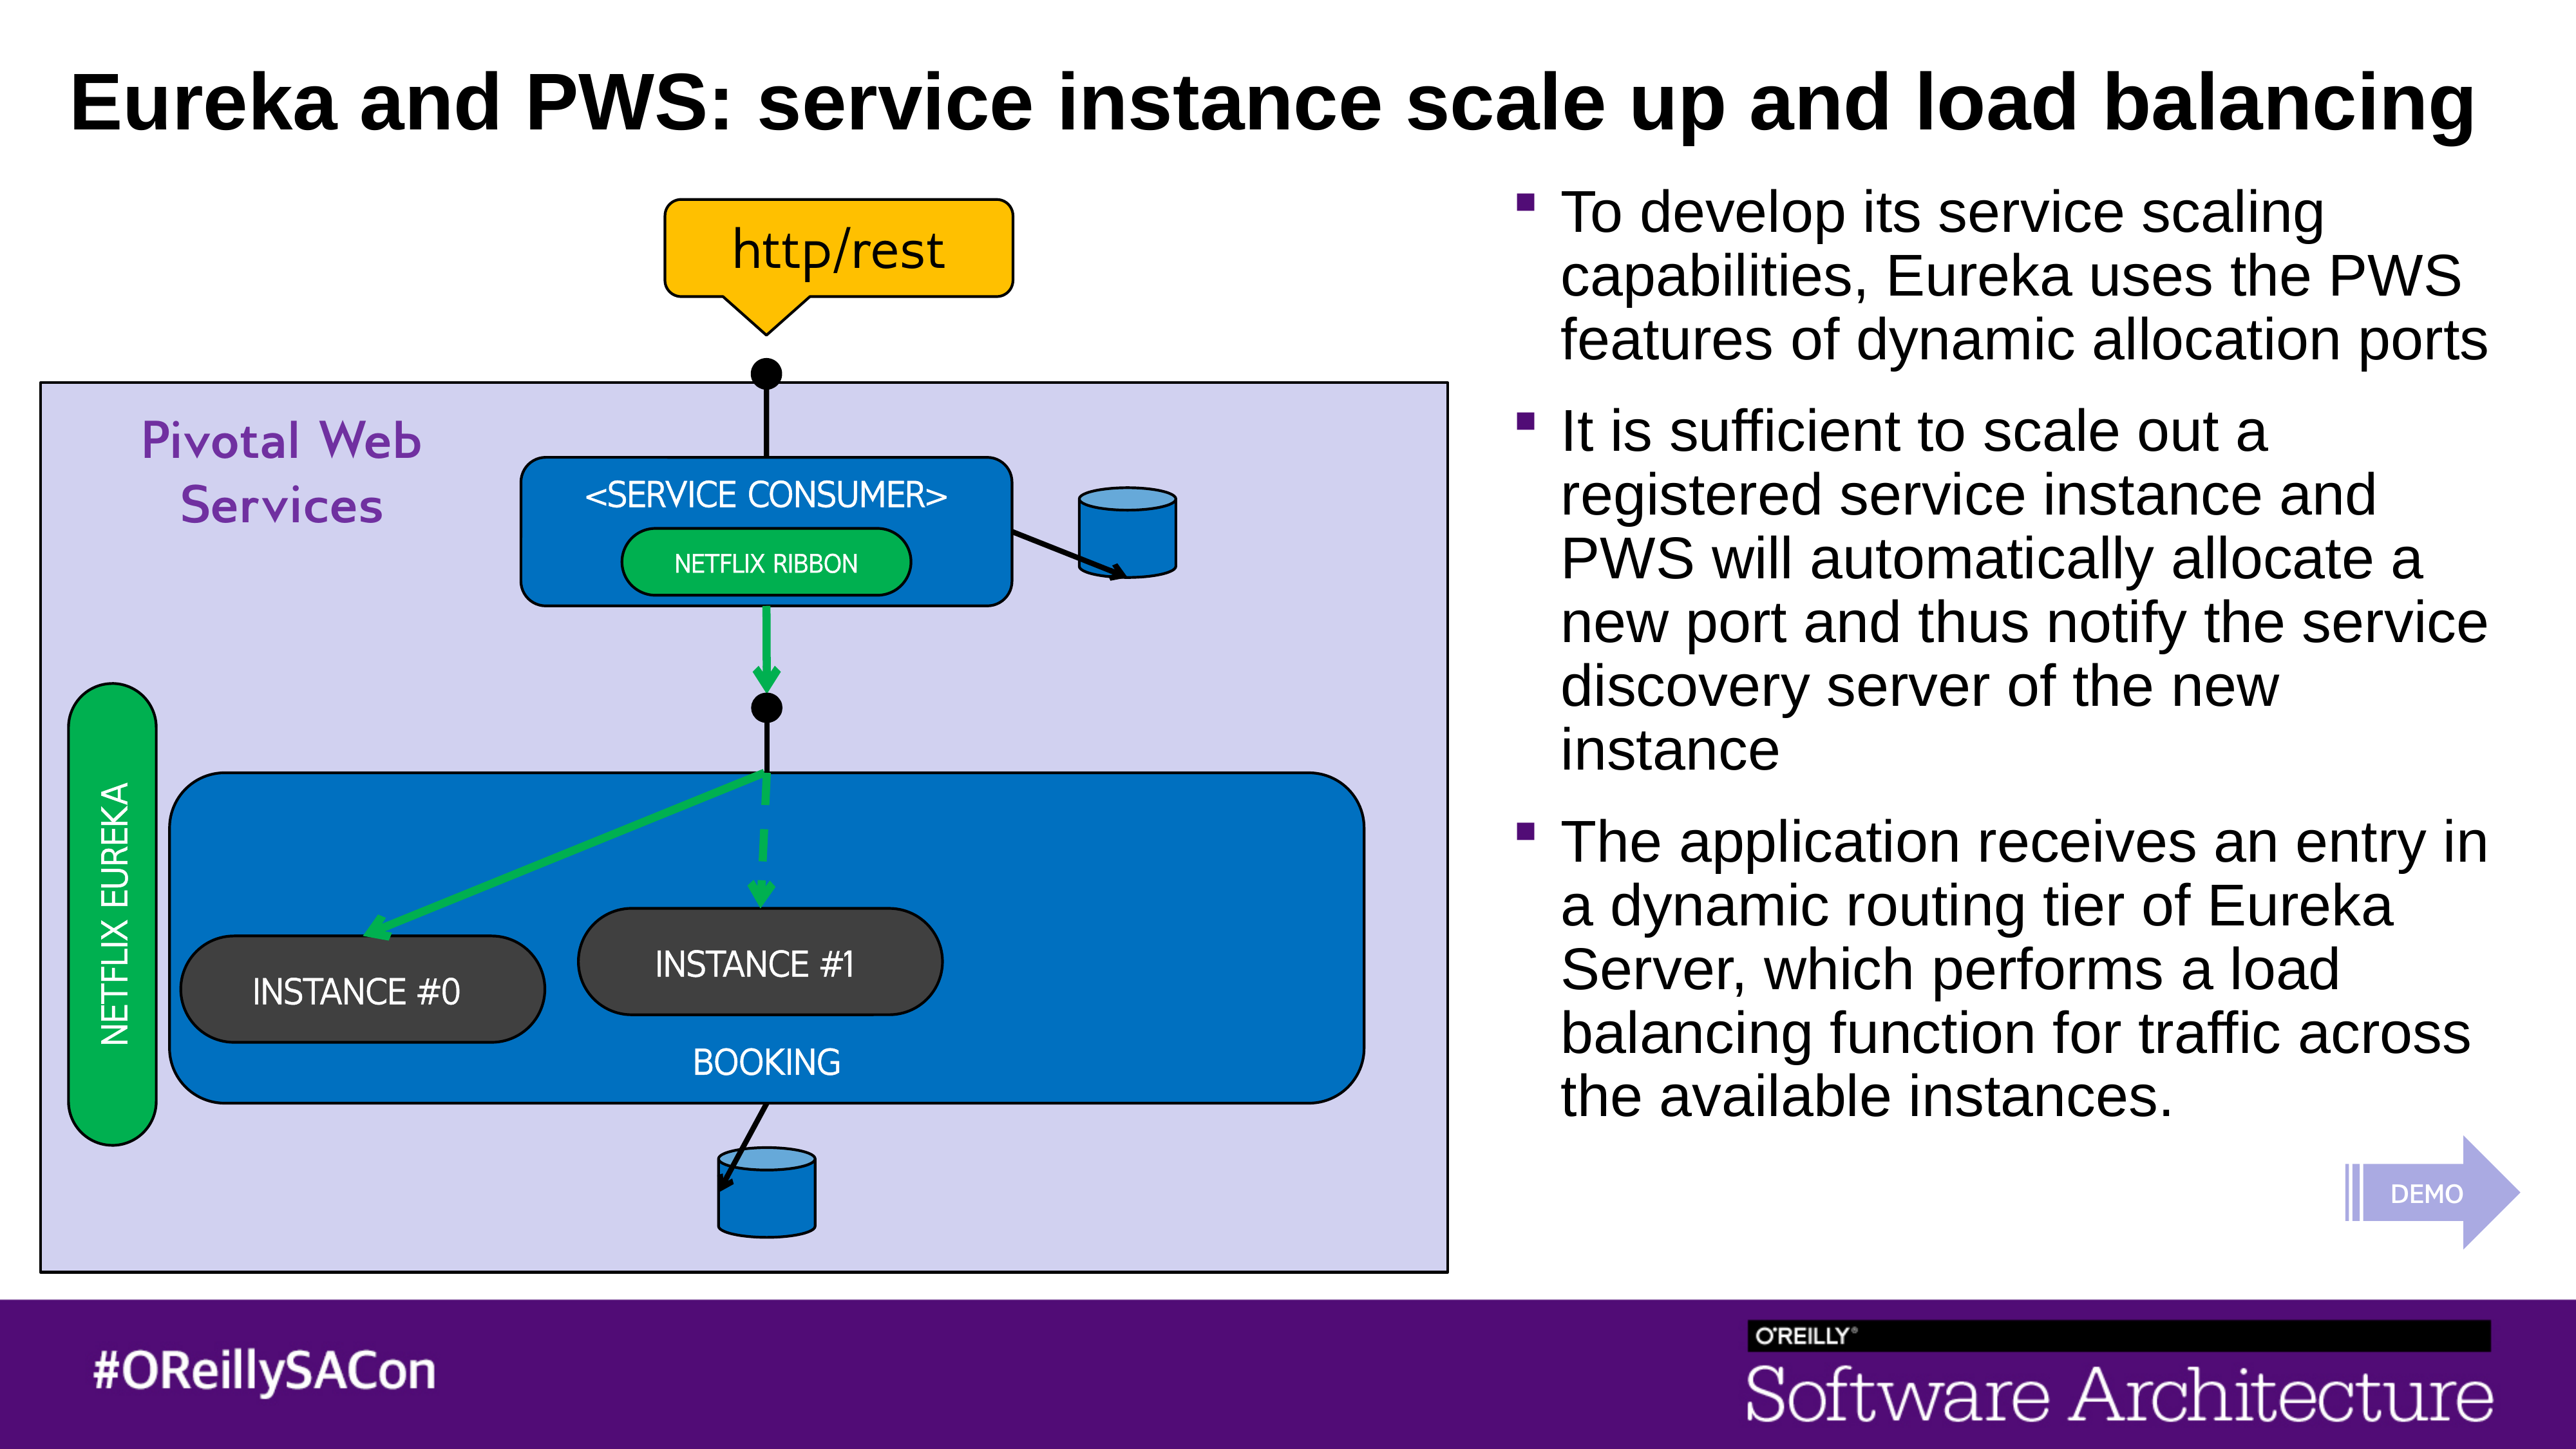

# Eureka and PWS: service instance scale up and load balancing
To develop its service scaling capabilities, Eureka uses the PWS features of dynamic allocation ports
It is sufficient to scale out a registered service instance and PWS will automatically allocate a new port and thus notify the service discovery server of the new instance
The application receives an entry in a dynamic routing tier of Eureka Server, which performs a load balancing function for traffic across the available instances.
http/rest

<SERVICE CONSUMER>

Pivotal Web Services
NETFLIX RIBBON

BOOKING
NETFLIX EUREKA
INSTANCE #1
INSTANCE #0
DEMO